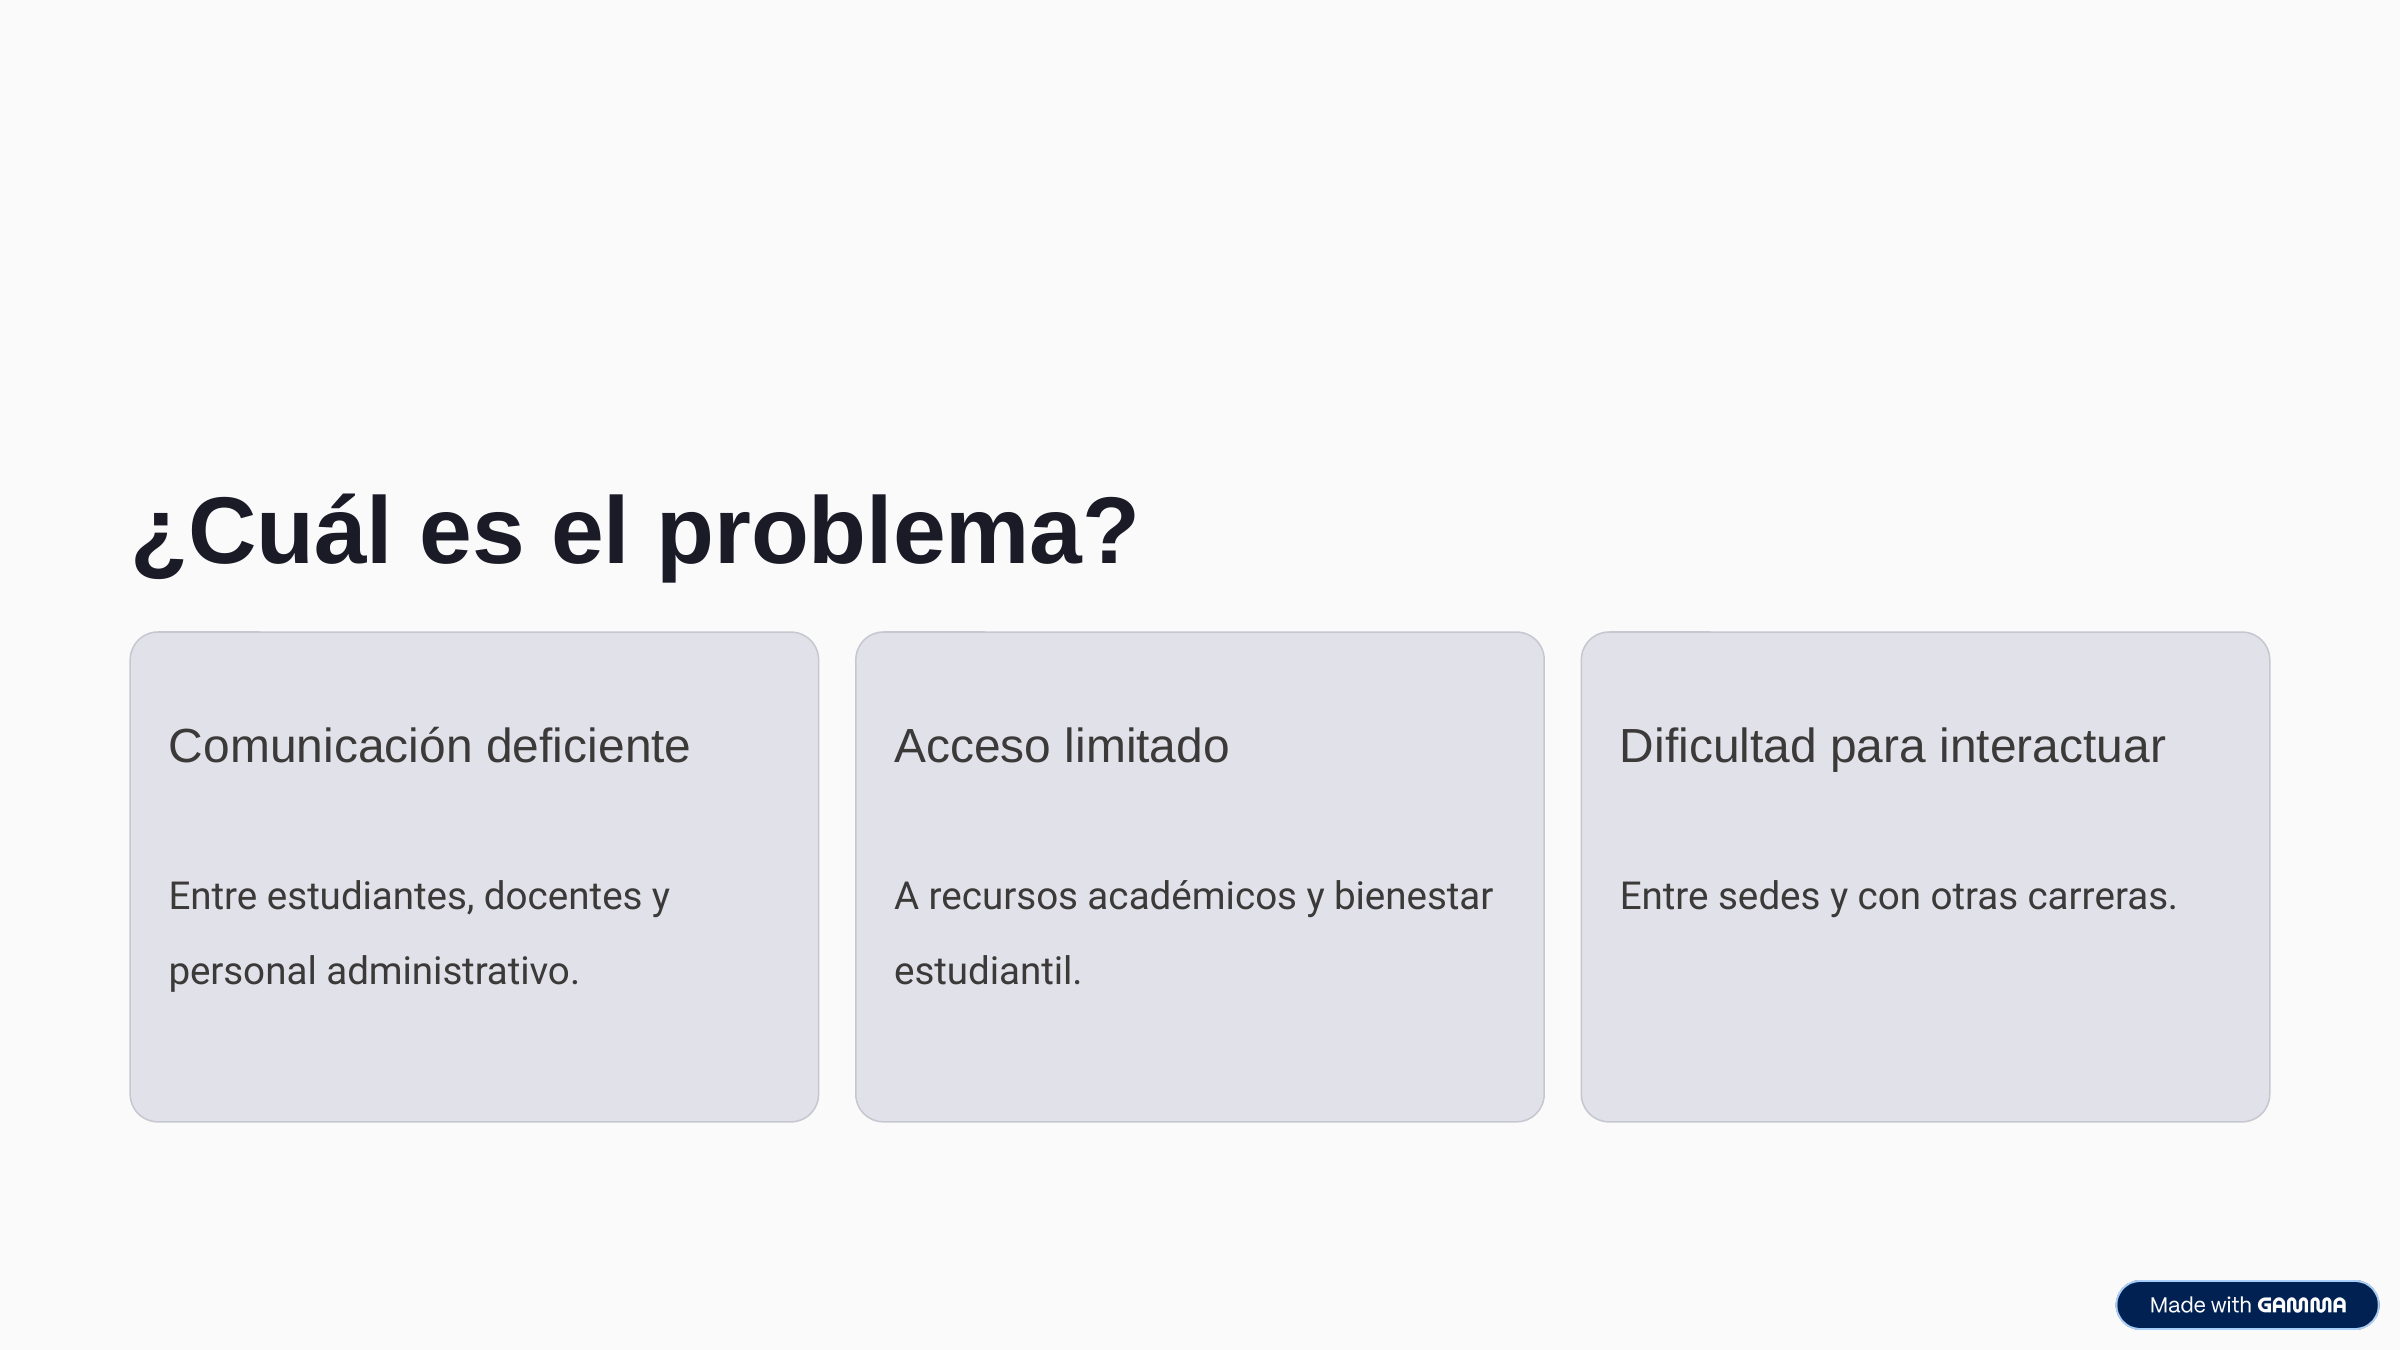

¿Cuál es el problema?

Comunicación deficiente
Dificultad para interactuar
Acceso limitado
Entre estudiantes, docentes y personal administrativo.
A recursos académicos y bienestar estudiantil.
Entre sedes y con otras carreras.